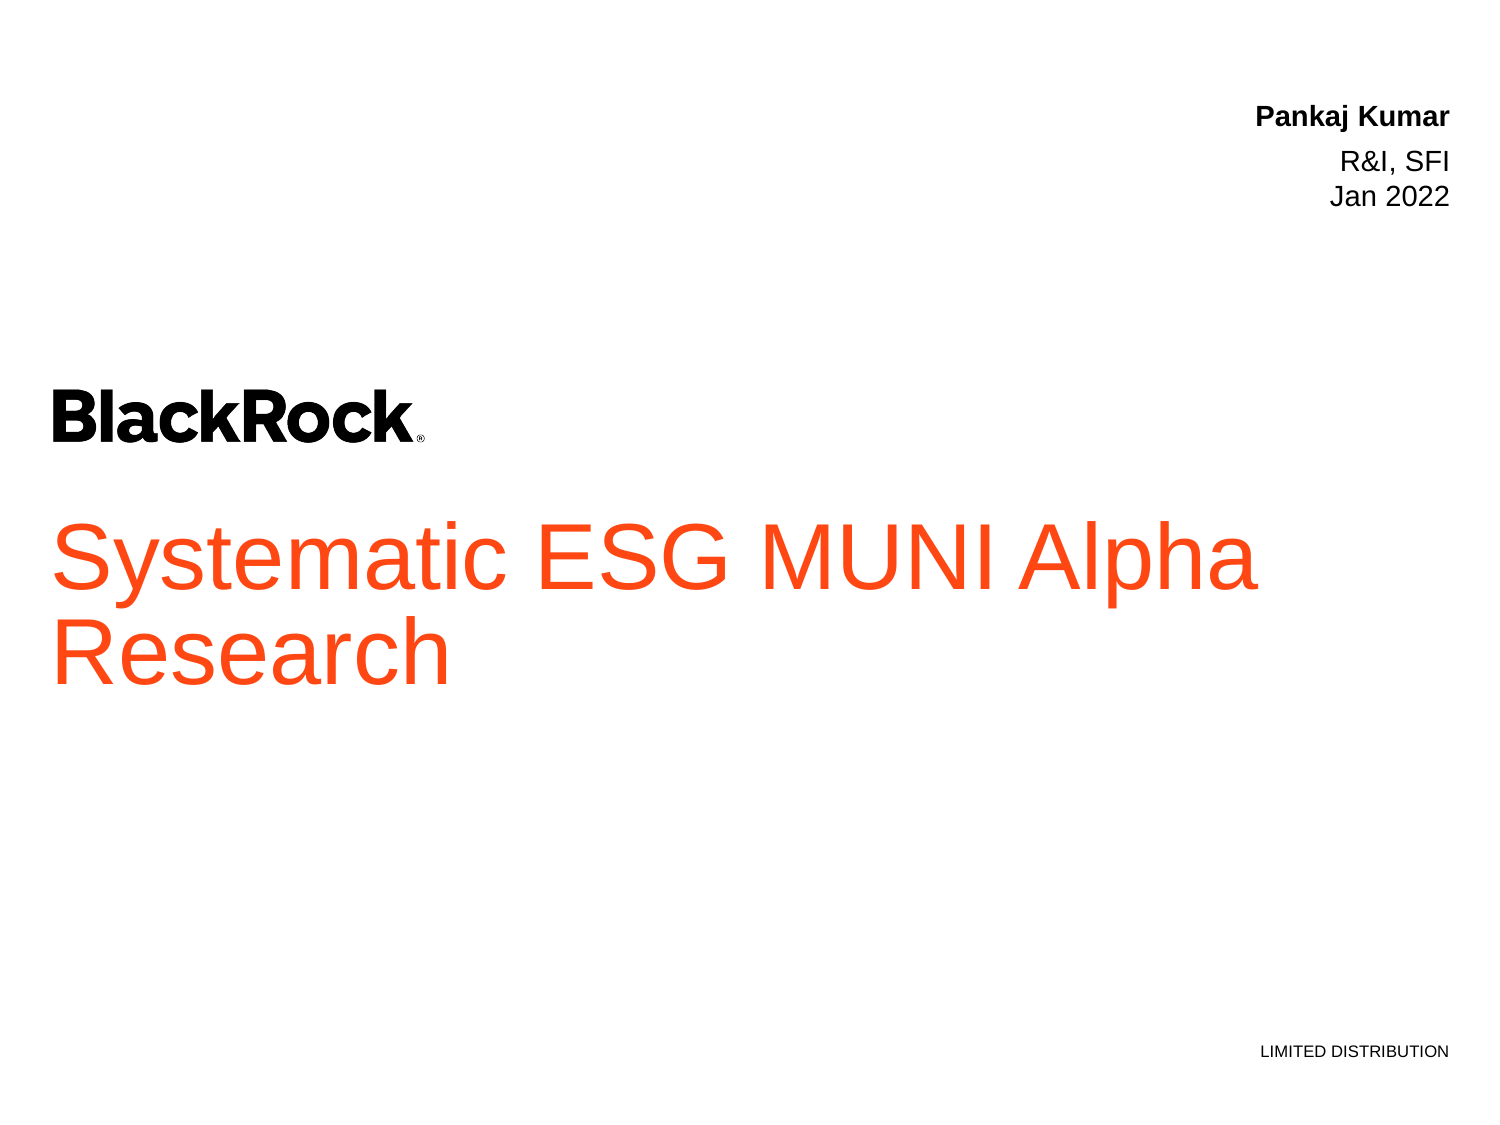

Pankaj Kumar
R&I, SFI
Jan 2022
# Systematic ESG MUNI Alpha Research
Limited Distribution